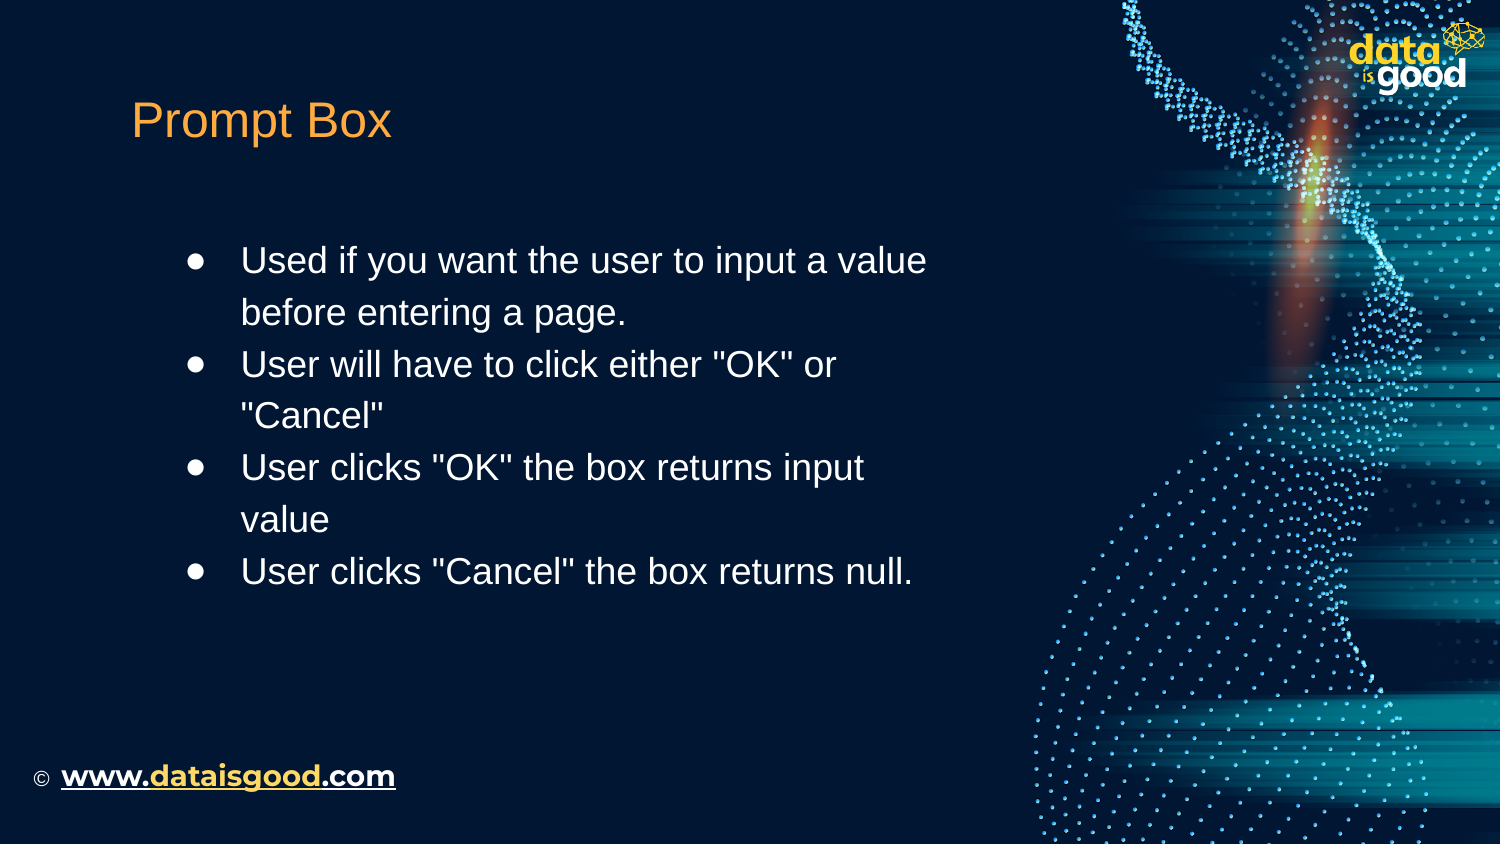

# Prompt Box
Used if you want the user to input a value before entering a page.
User will have to click either "OK" or "Cancel"
User clicks "OK" the box returns input value
User clicks "Cancel" the box returns null.